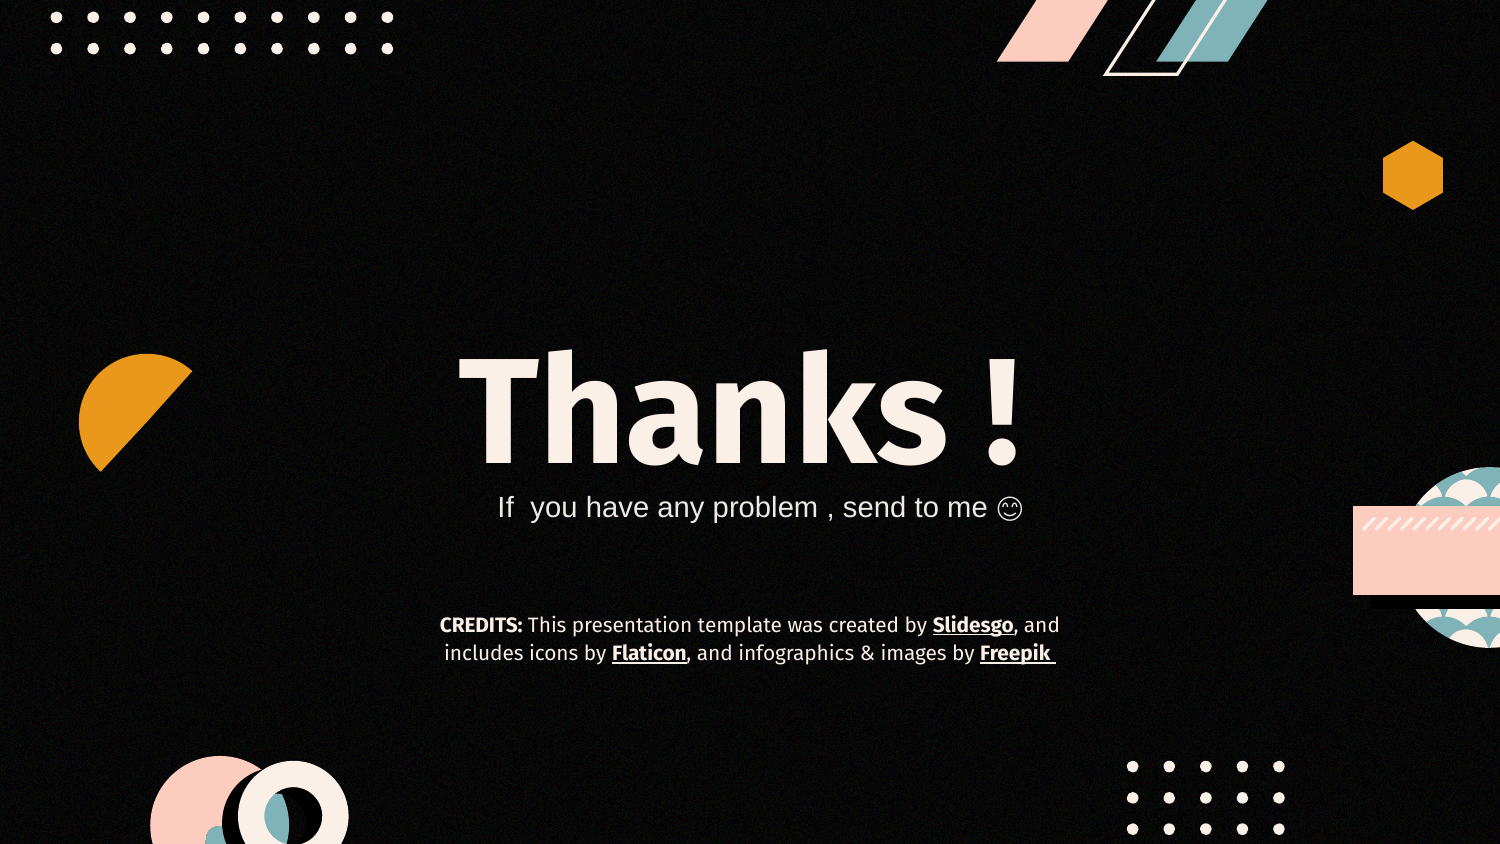

# Thanks !
If  you have any problem , send to me 😊